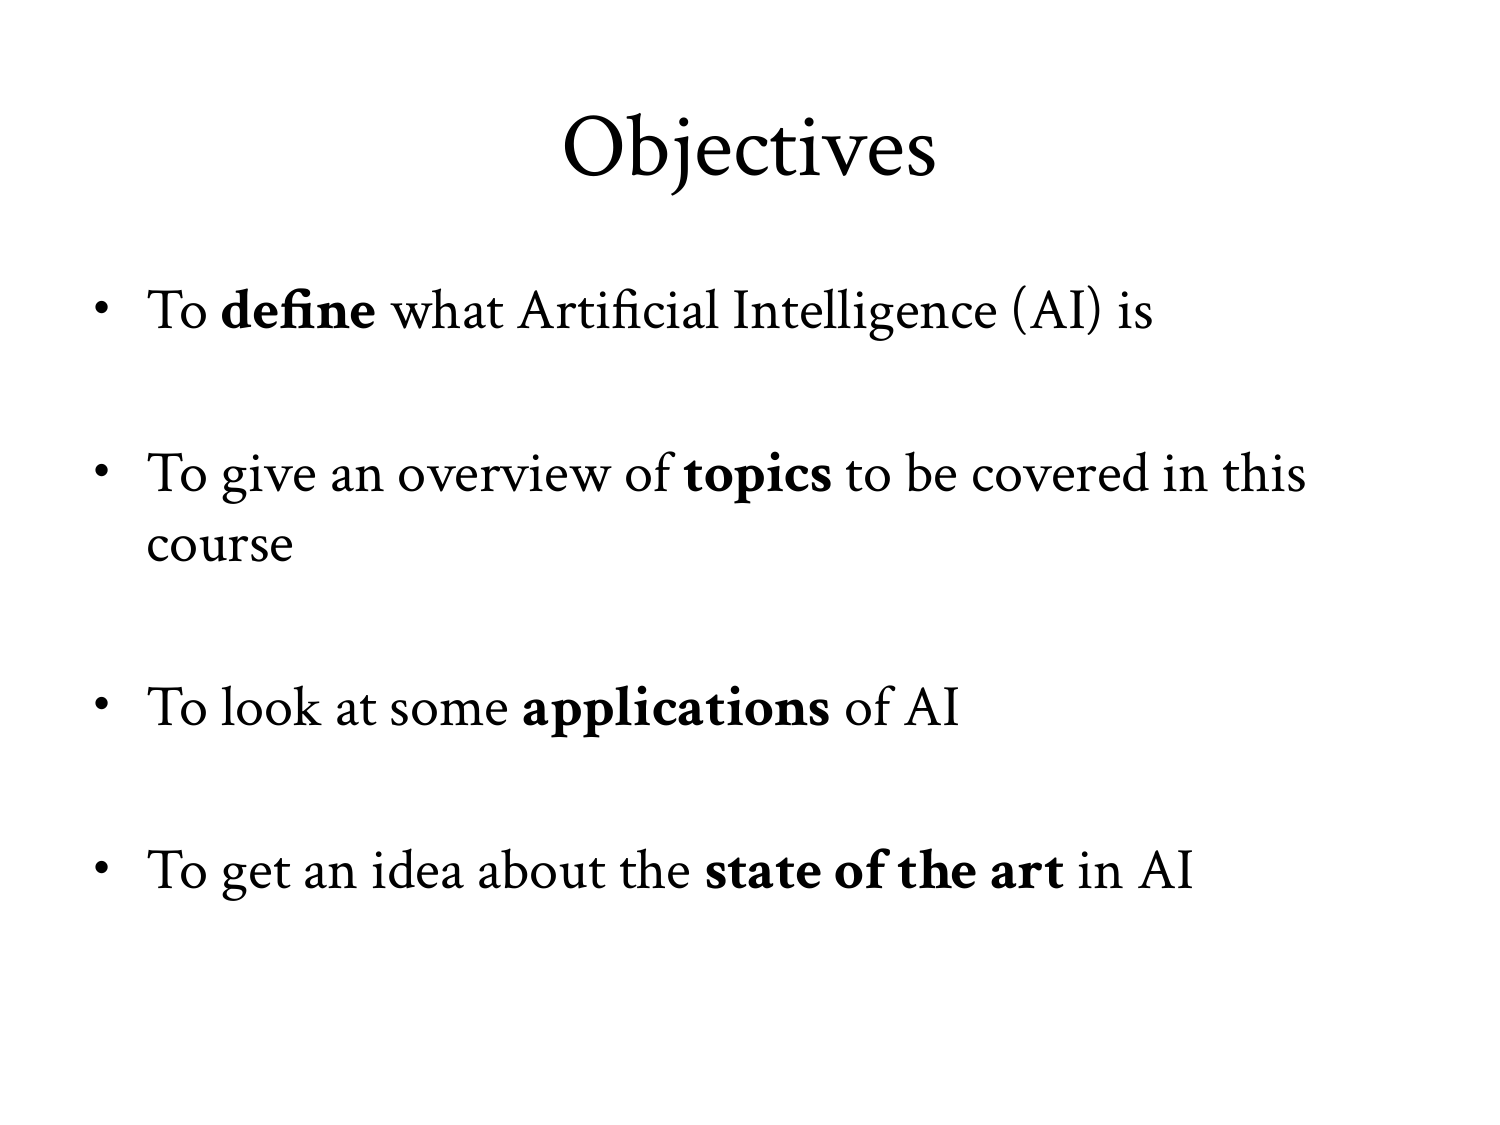

# Objectives
To define what Artificial Intelligence (AI) is

To give an overview of topics to be covered in this course

To look at some applications of AI

To get an idea about the state of the art in AI